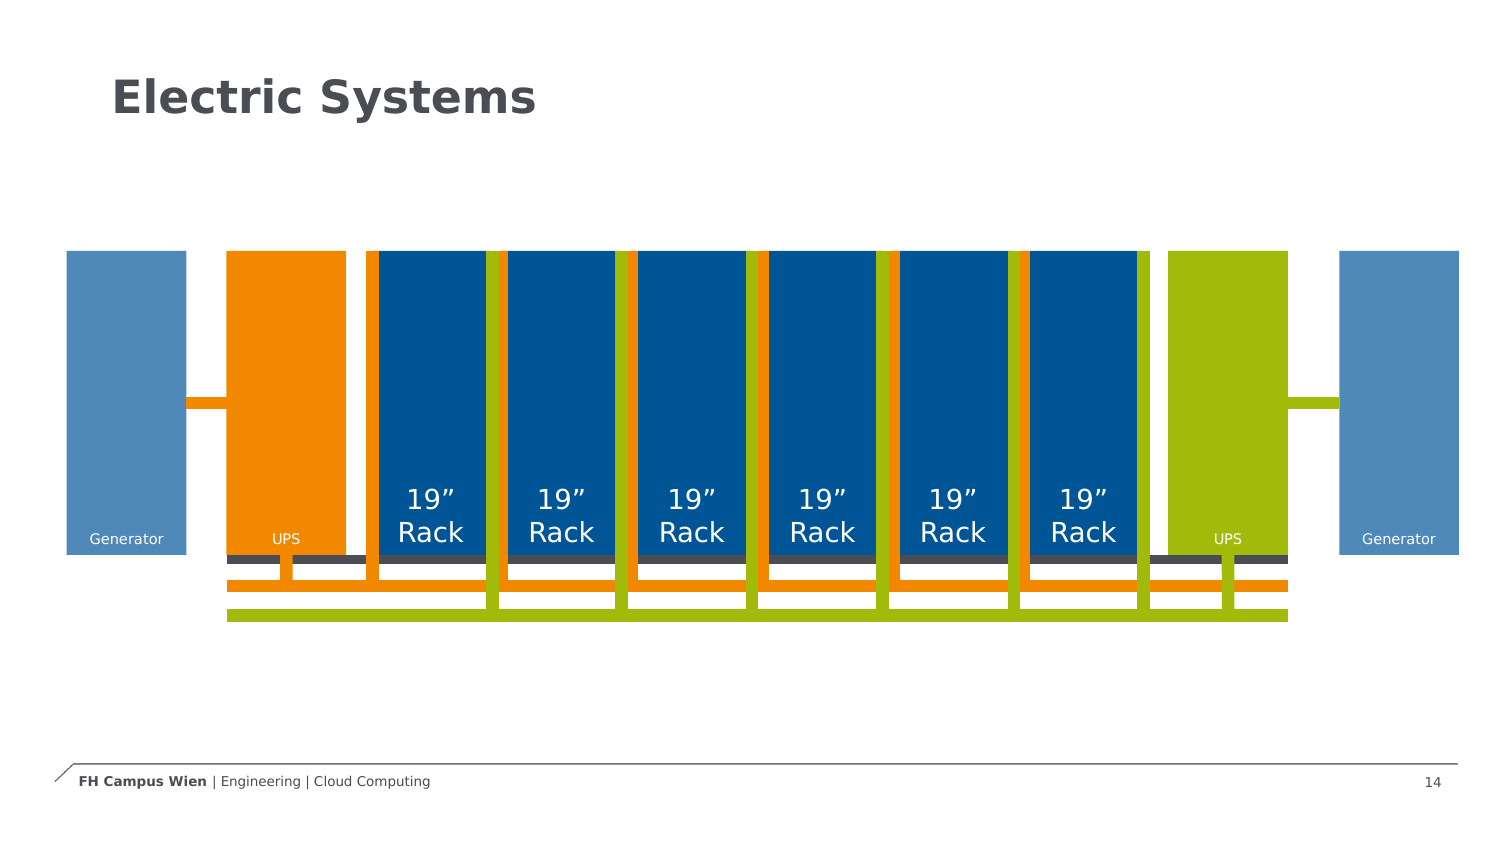

# Electric Systems
Generator
Generator
UPS
UPS
19” Rack
19” Rack
19” Rack
19” Rack
19” Rack
19” Rack